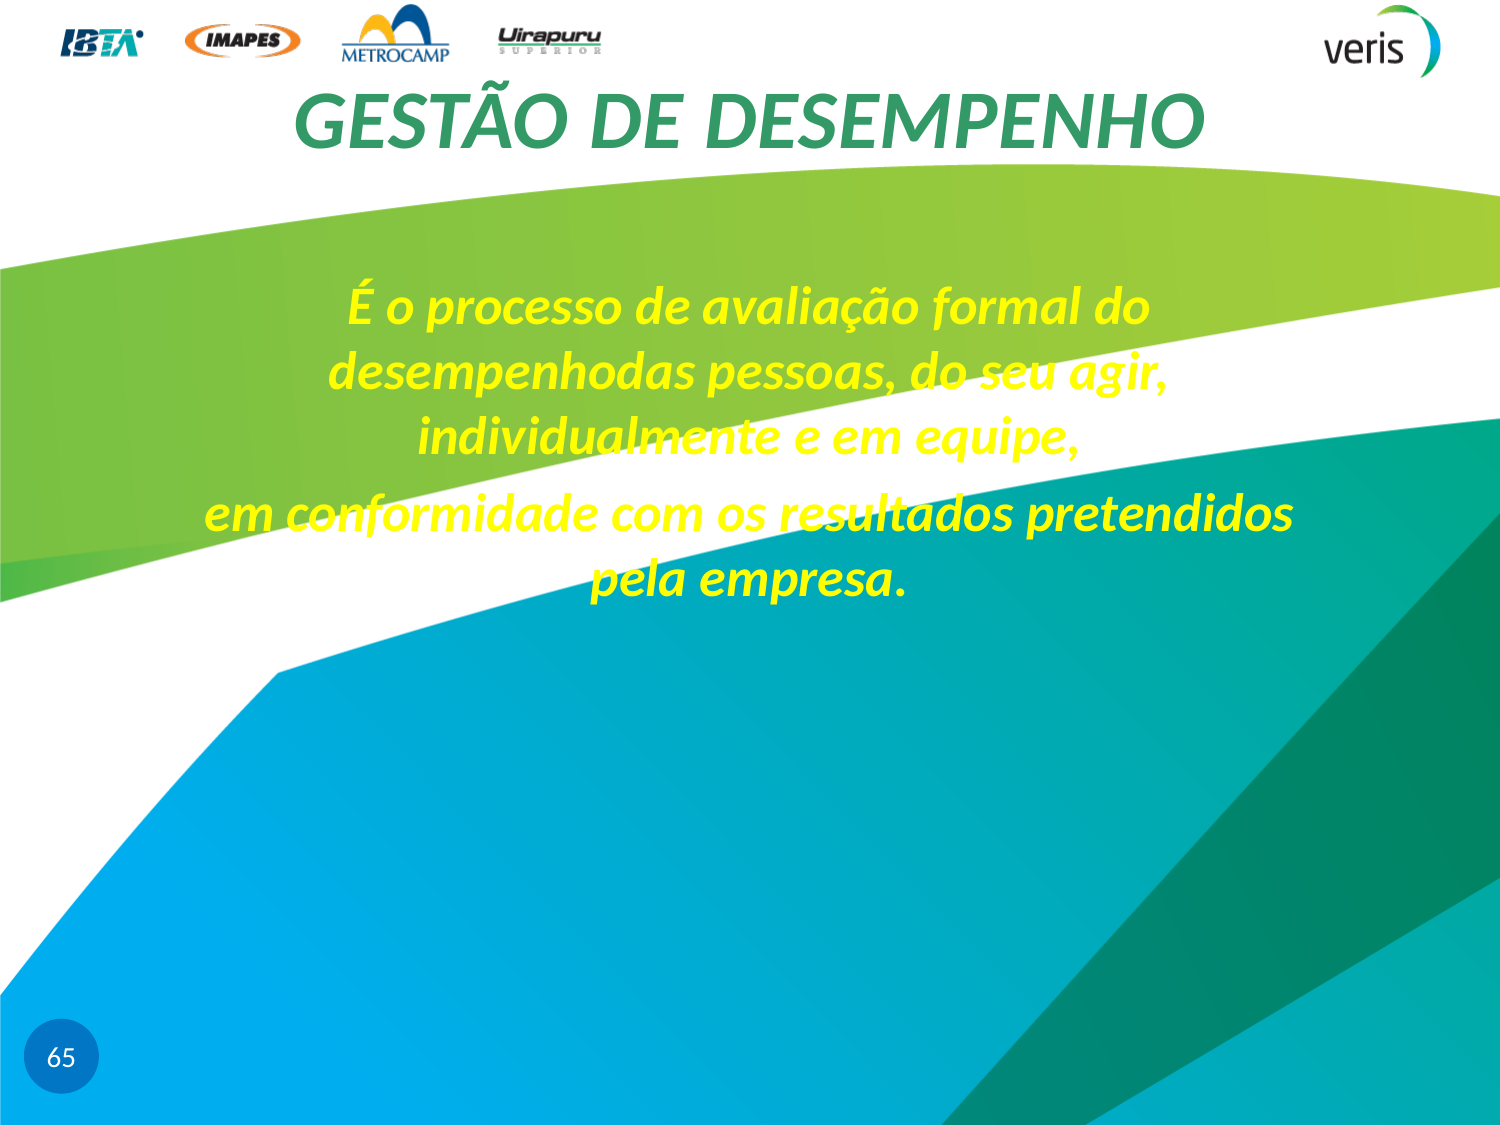

# GESTÃO DE DESEMPENHO
É o processo de avaliação formal do desempenhodas pessoas, do seu agir, individualmente e em equipe,
em conformidade com os resultados pretendidos pela empresa.
65